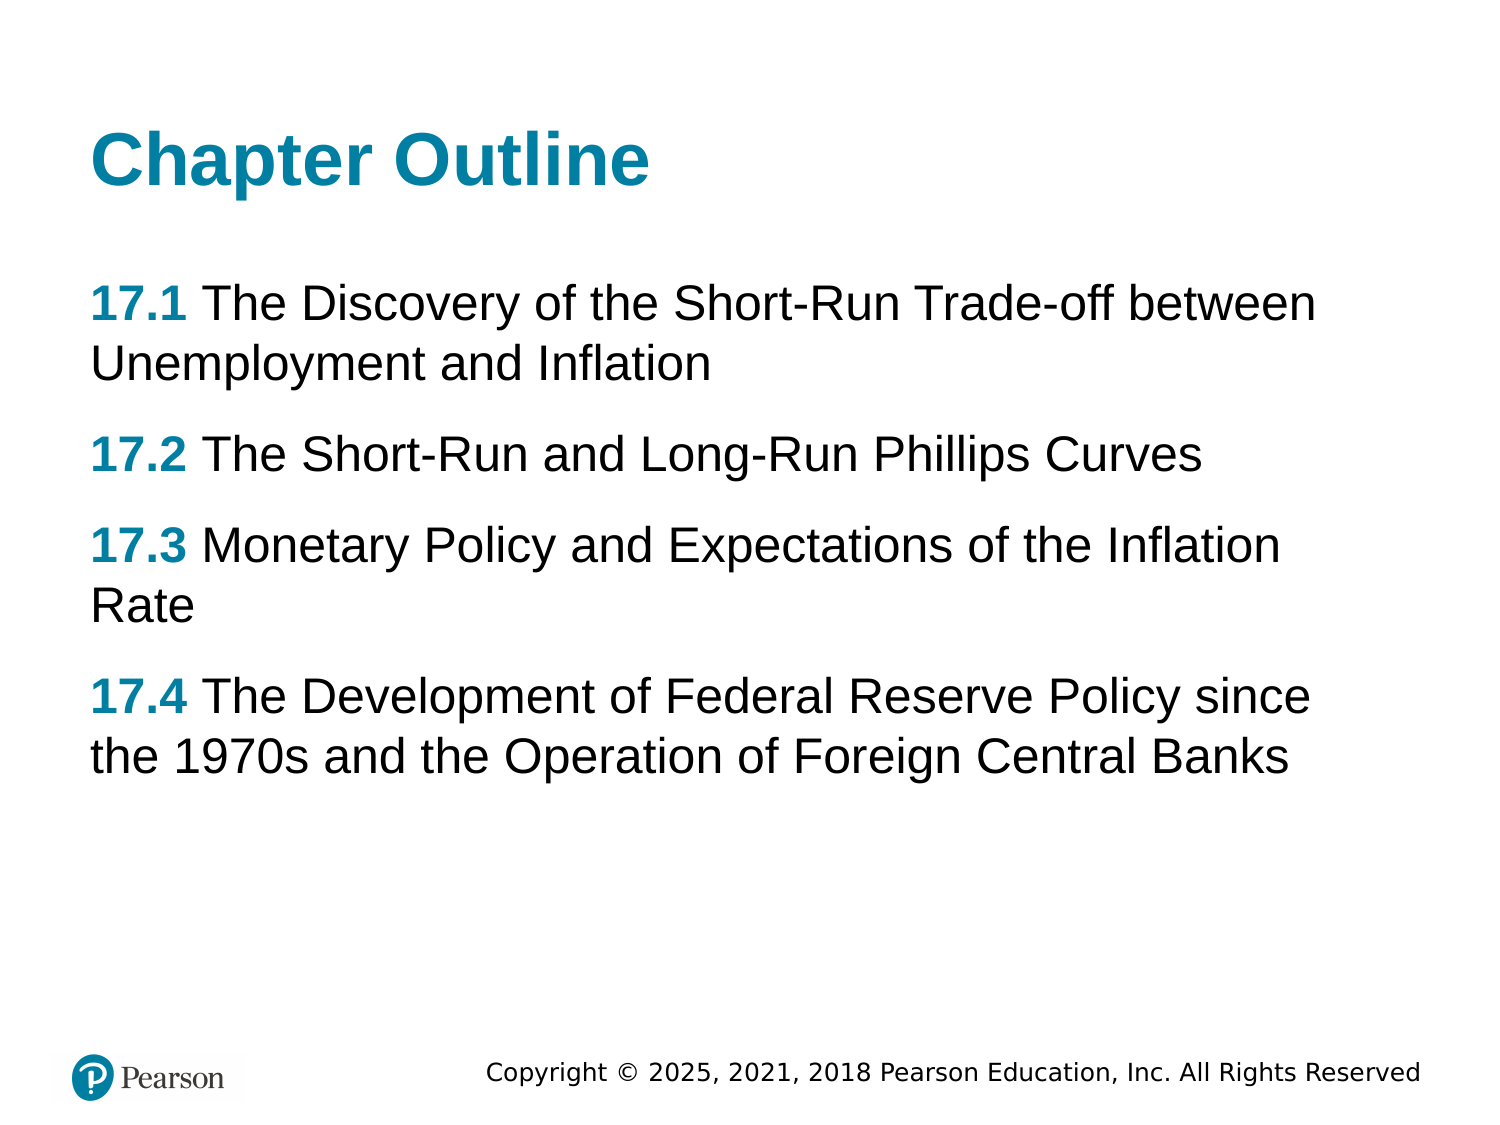

# Chapter Outline
17.1 The Discovery of the Short-Run Trade-off between Unemployment and Inflation
17.2 The Short-Run and Long-Run Phillips Curves
17.3 Monetary Policy and Expectations of the Inflation Rate
17.4 The Development of Federal Reserve Policy since the 1970s and the Operation of Foreign Central Banks